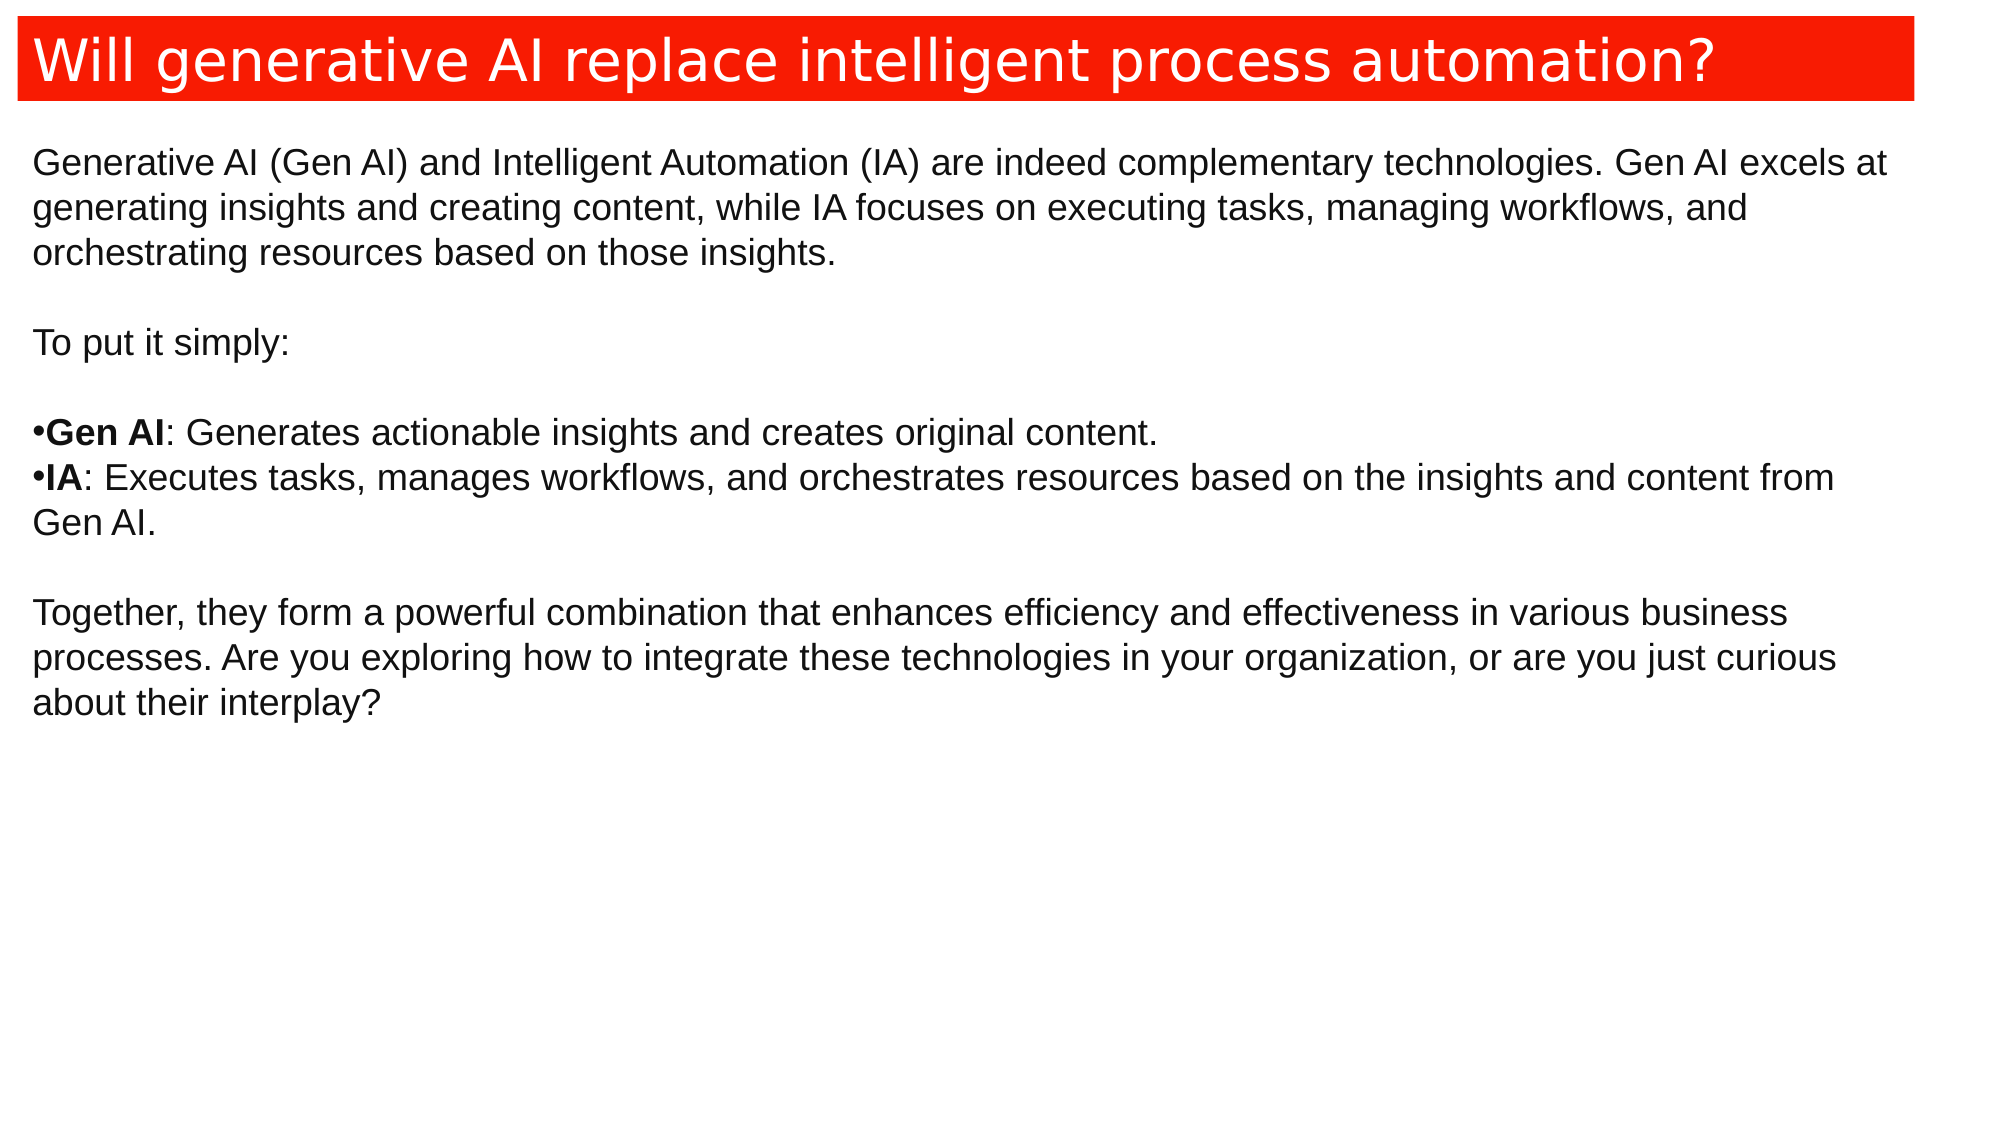

Will generative AI replace intelligent process automation?
Generative AI (Gen AI) and Intelligent Automation (IA) are indeed complementary technologies. Gen AI excels at generating insights and creating content, while IA focuses on executing tasks, managing workflows, and orchestrating resources based on those insights.

To put it simply:

Gen AI: Generates actionable insights and creates original content.
IA: Executes tasks, manages workflows, and orchestrates resources based on the insights and content from Gen AI.

Together, they form a powerful combination that enhances efficiency and effectiveness in various business processes. Are you exploring how to integrate these technologies in your organization, or are you just curious about their interplay?